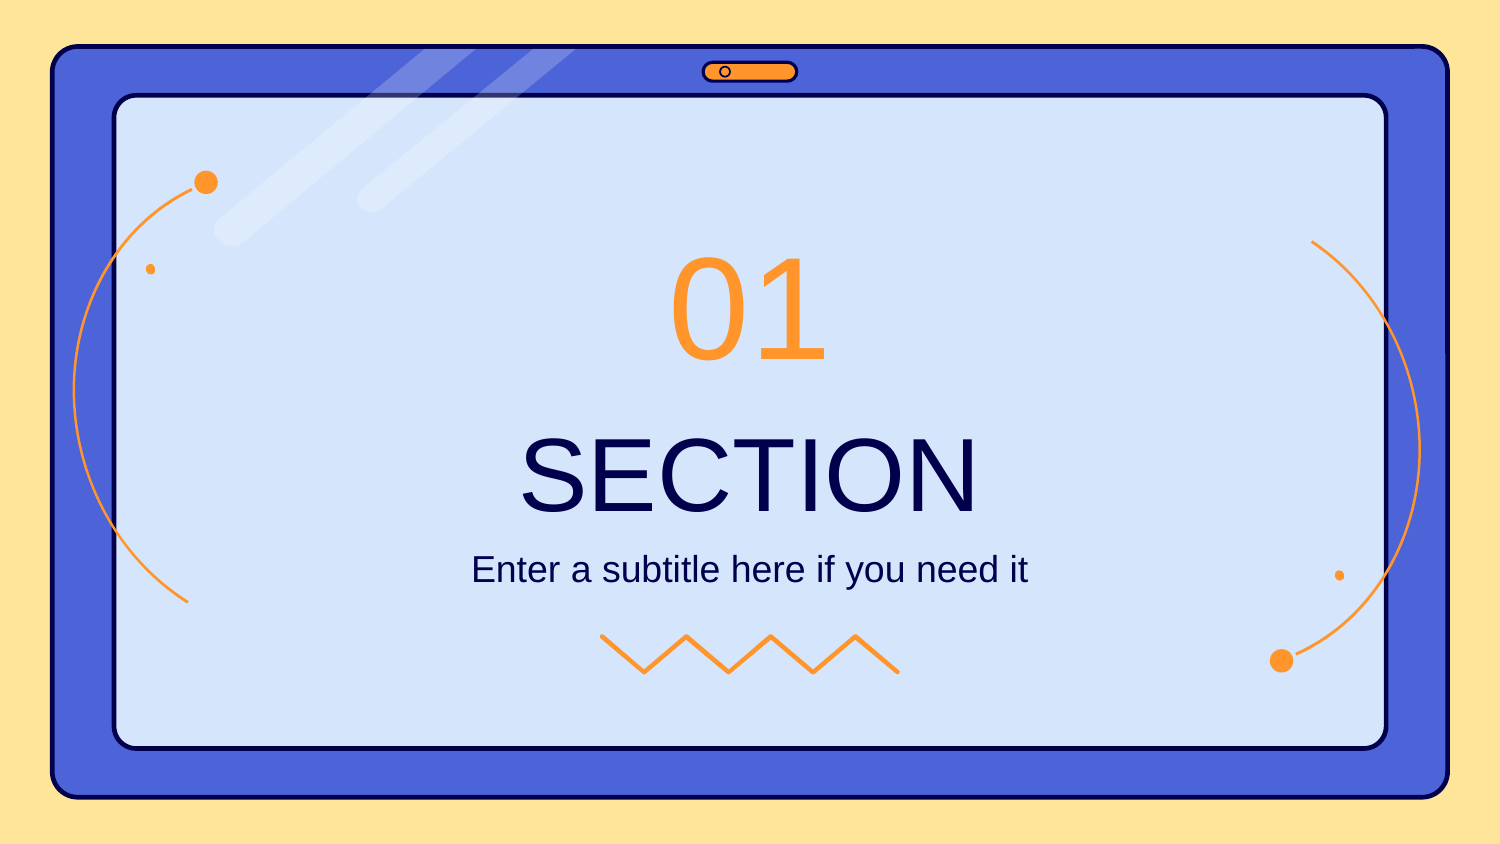

01
# SECTION
Enter a subtitle here if you need it